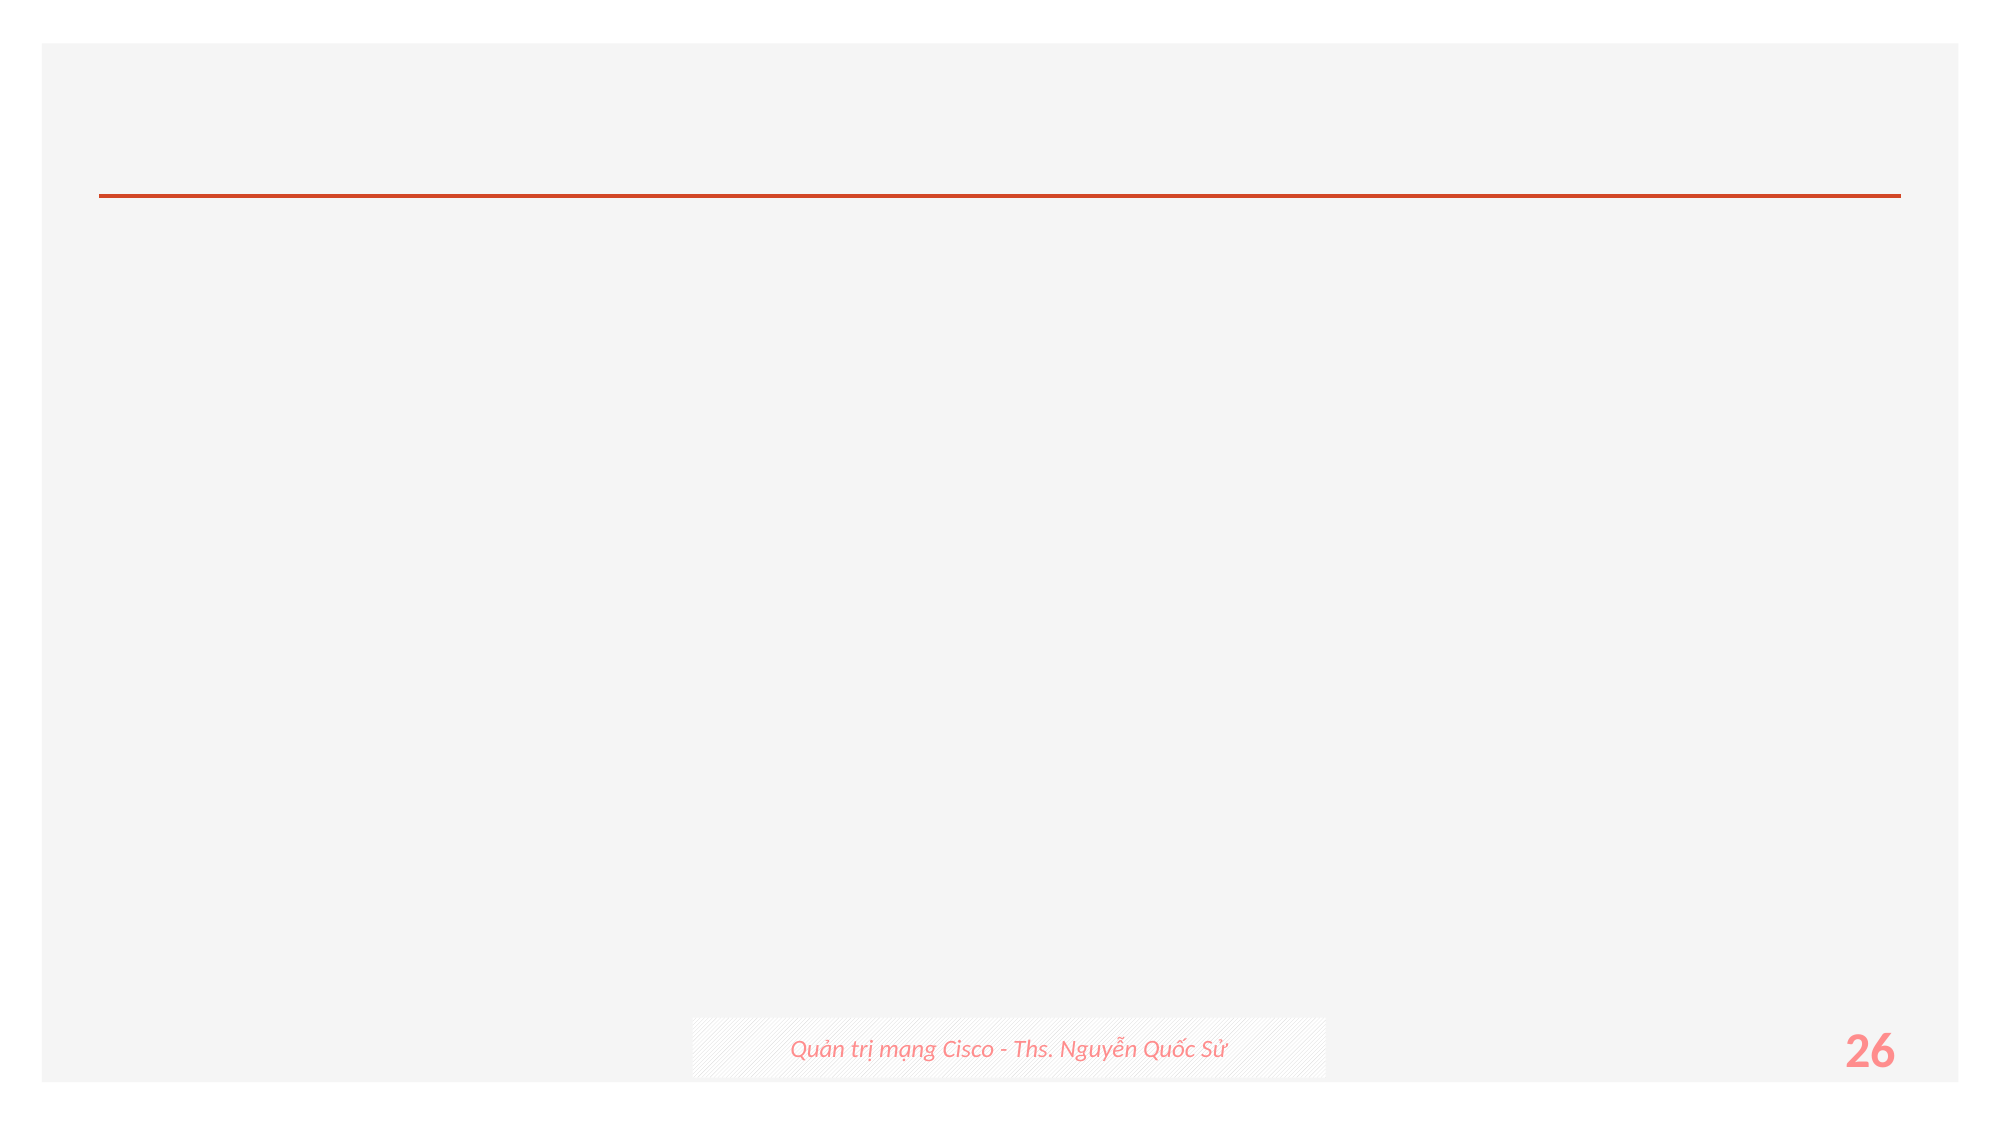

#

Quản trị mạng Cisco - Ths. Nguyễn Quốc Sử
26